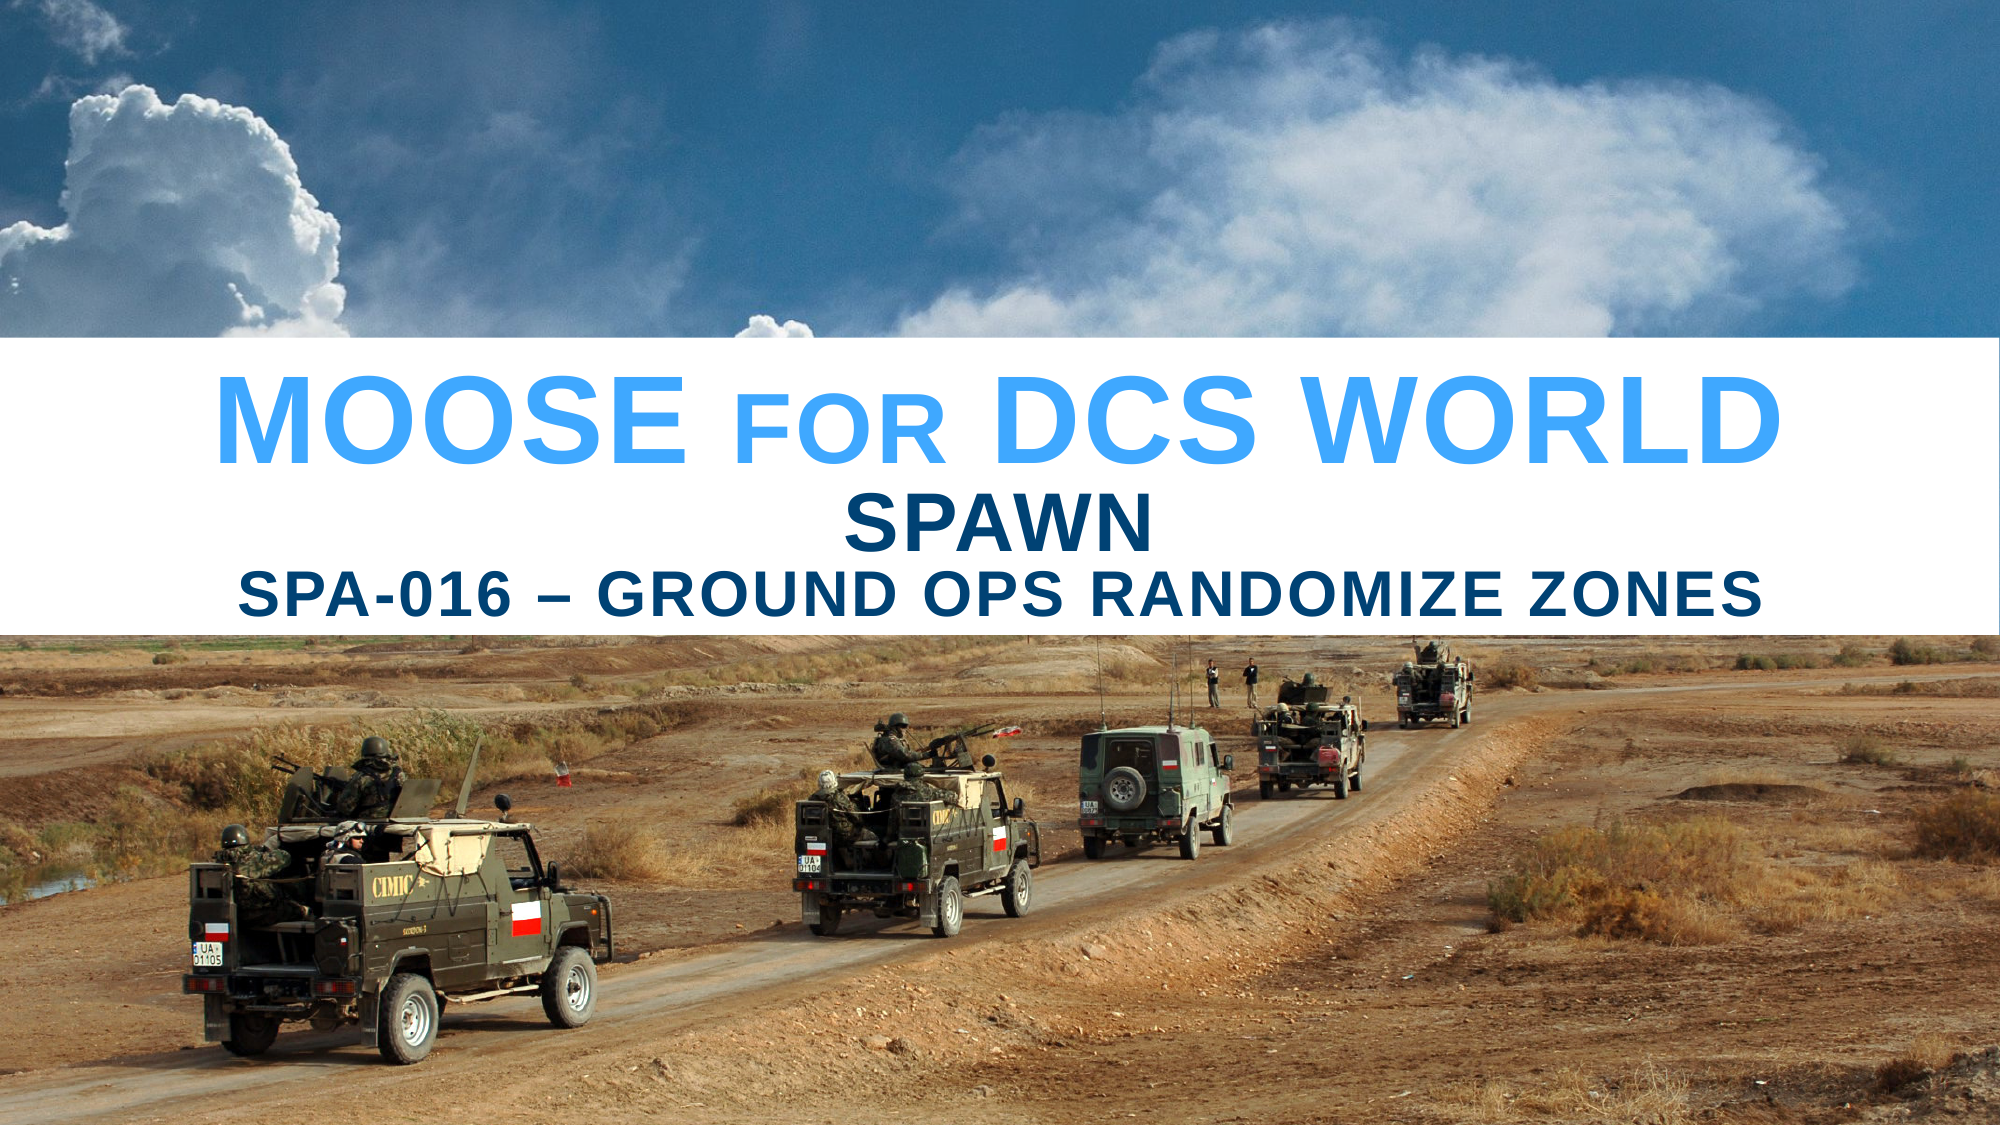

# moose for dcs world SPAWN spa-016 – ground ops randomize Zones